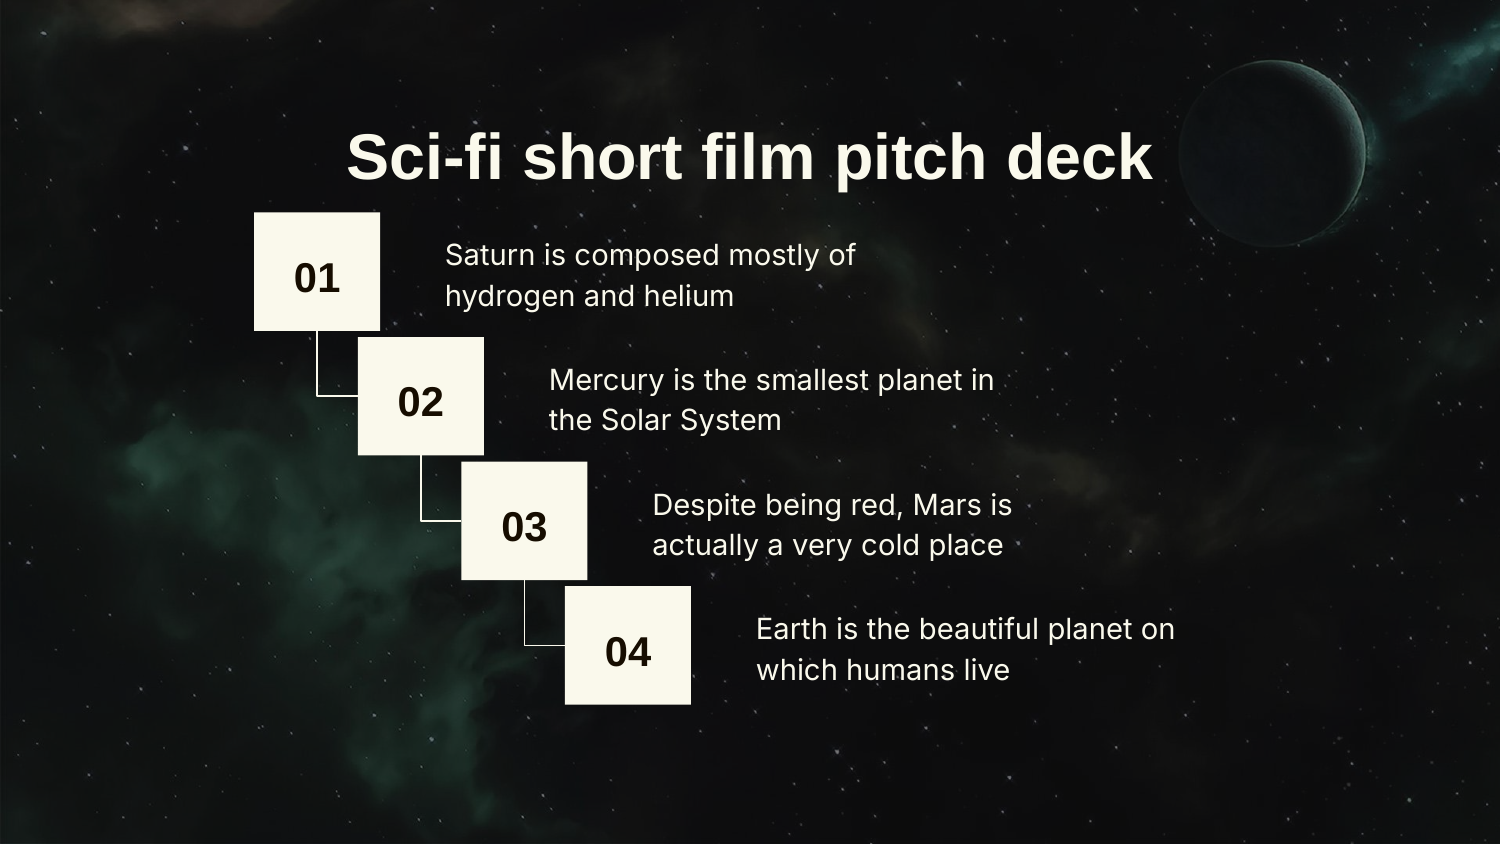

# Sci-fi short film pitch deck
01
Saturn is composed mostly of hydrogen and helium
02
Mercury is the smallest planet in the Solar System
03
Despite being red, Mars is actually a very cold place
04
Earth is the beautiful planet on which humans live